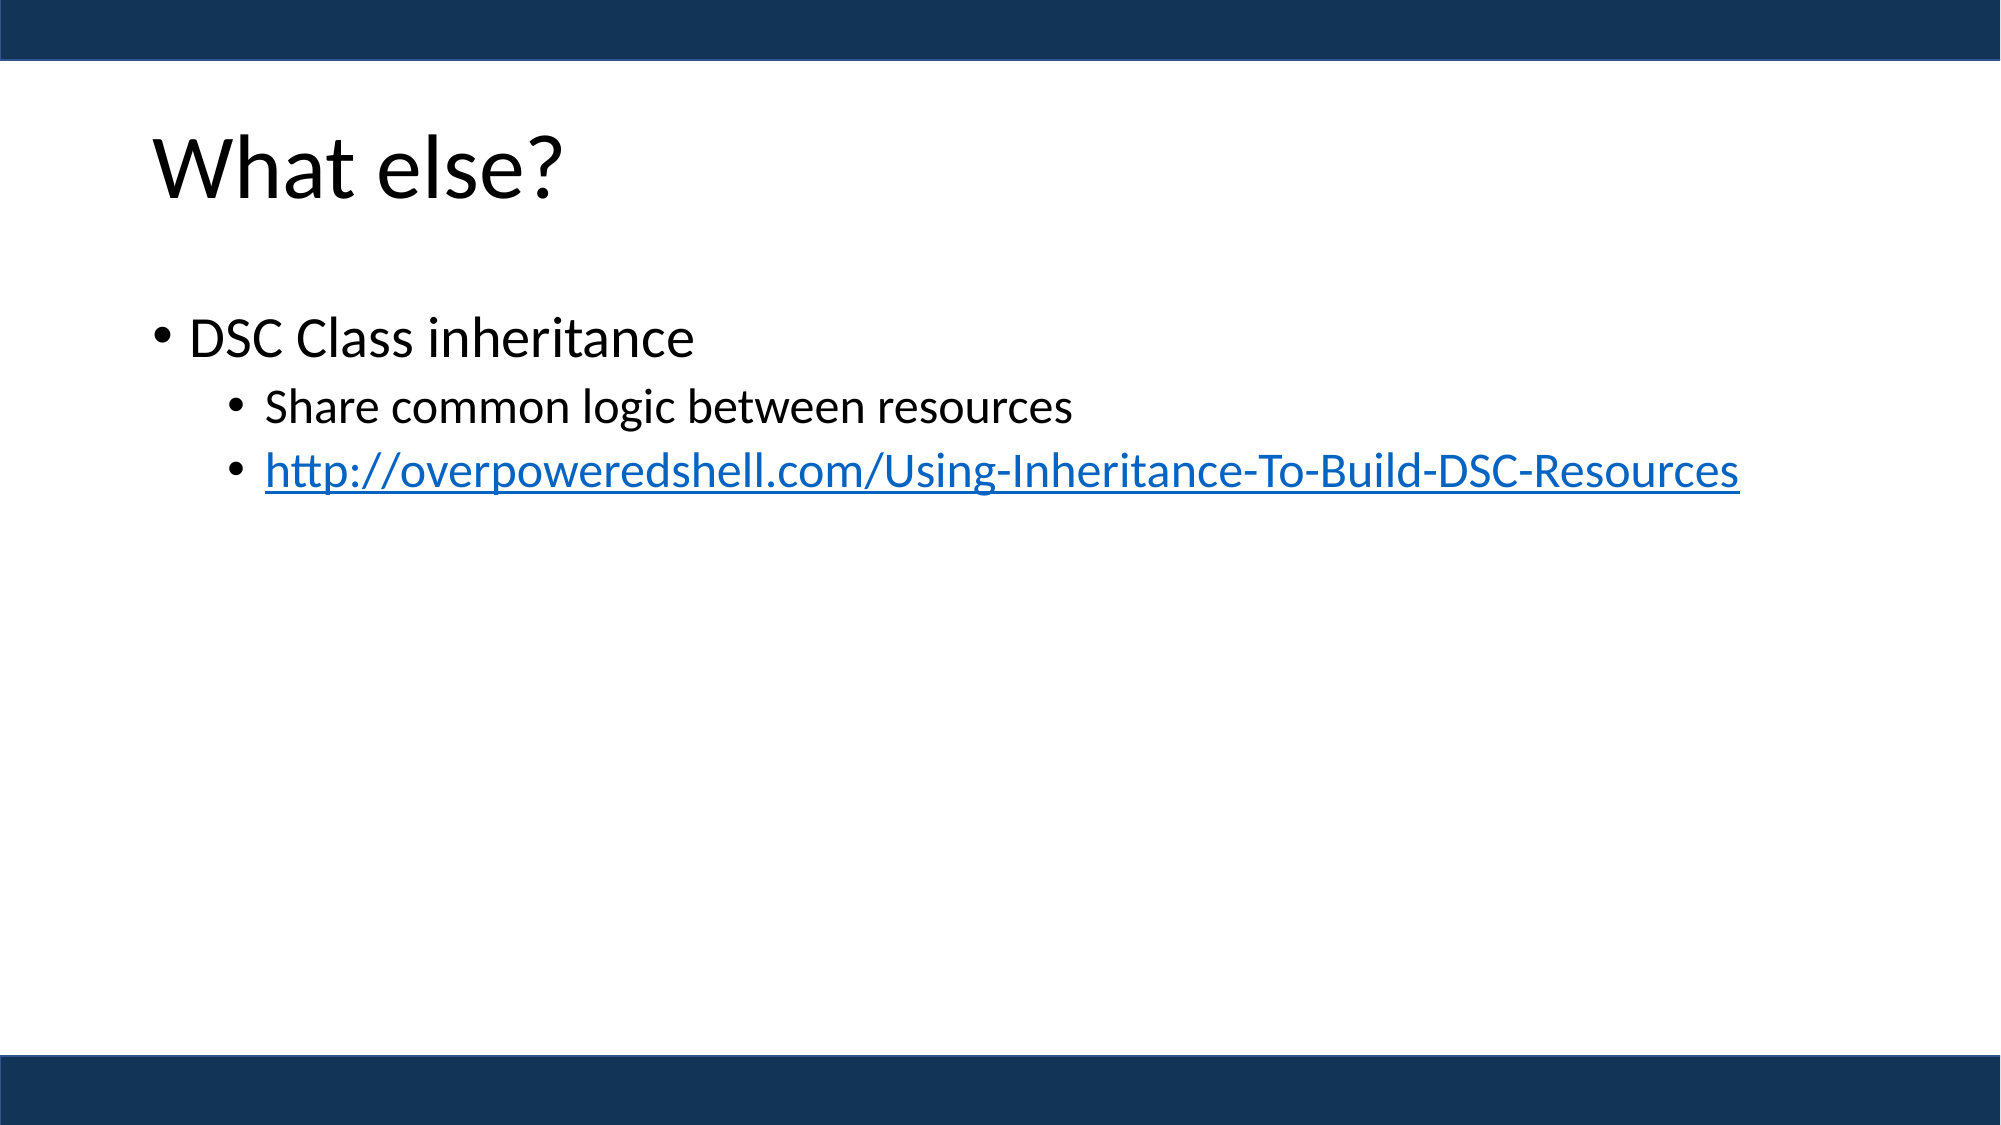

# What else?
DSC Class inheritance
Share common logic between resources
http://overpoweredshell.com/Using-Inheritance-To-Build-DSC-Resources